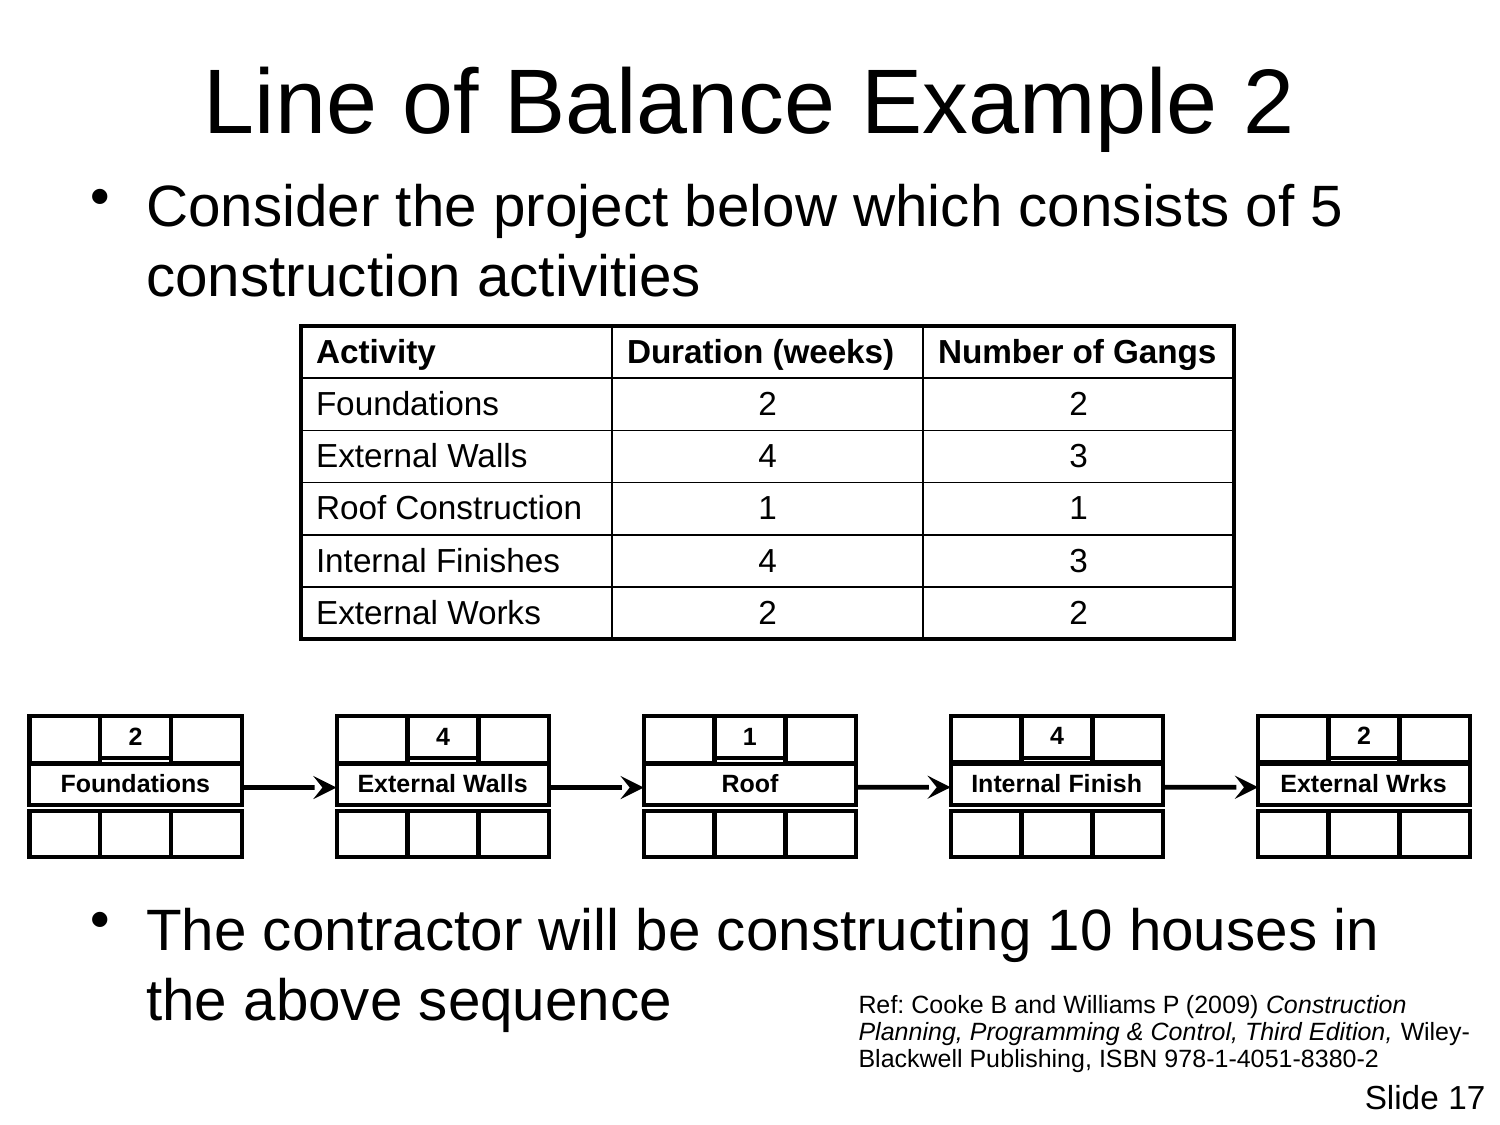

# Line of Balance Example 2
Consider the project below which consists of 5 construction activities

The contractor will be constructing 10 houses in the above sequence

| Activity | Duration (weeks) | Number of Gangs |
| --- | --- | --- |
| Foundations | 2 | 2 |
| External Walls | 4 | 3 |
| Roof Construction | 1 | 1 |
| Internal Finishes | 4 | 3 |
| External Works | 2 | 2 |

4

2

2

4

1

Internal Finish
External Wrks
Foundations
External Walls
Roof

Ref: Cooke B and Williams P (2009) Construction Planning, Programming & Control, Third Edition, Wiley-Blackwell Publishing, ISBN 978-1-4051-8380-2